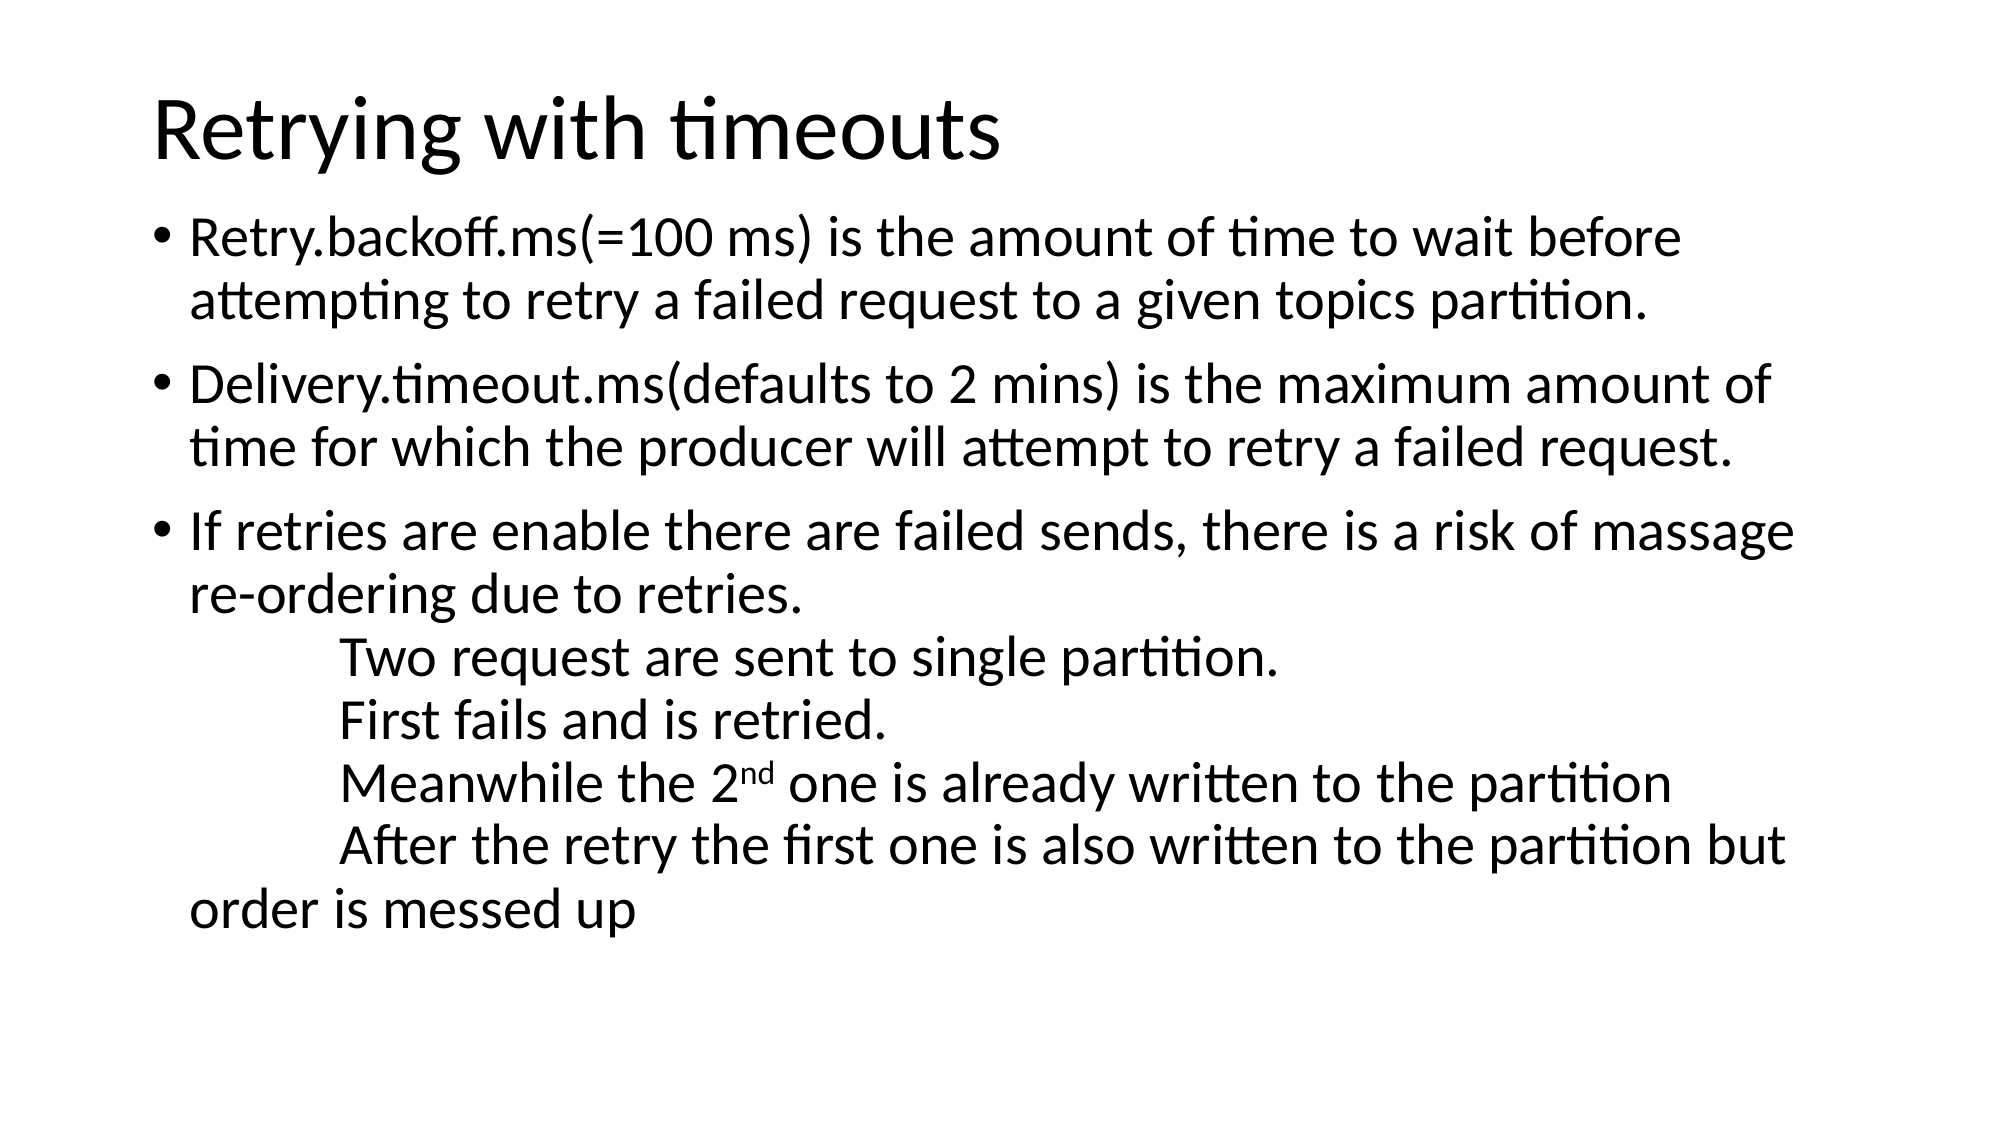

# Retrying with timeouts
Retry.backoff.ms(=100 ms) is the amount of time to wait before attempting to retry a failed request to a given topics partition.
Delivery.timeout.ms(defaults to 2 mins) is the maximum amount of time for which the producer will attempt to retry a failed request.
If retries are enable there are failed sends, there is a risk of massage re-ordering due to retries.
	Two request are sent to single partition.
	First fails and is retried.
	Meanwhile the 2nd one is already written to the partition
	After the retry the first one is also written to the partition but 	order is messed up